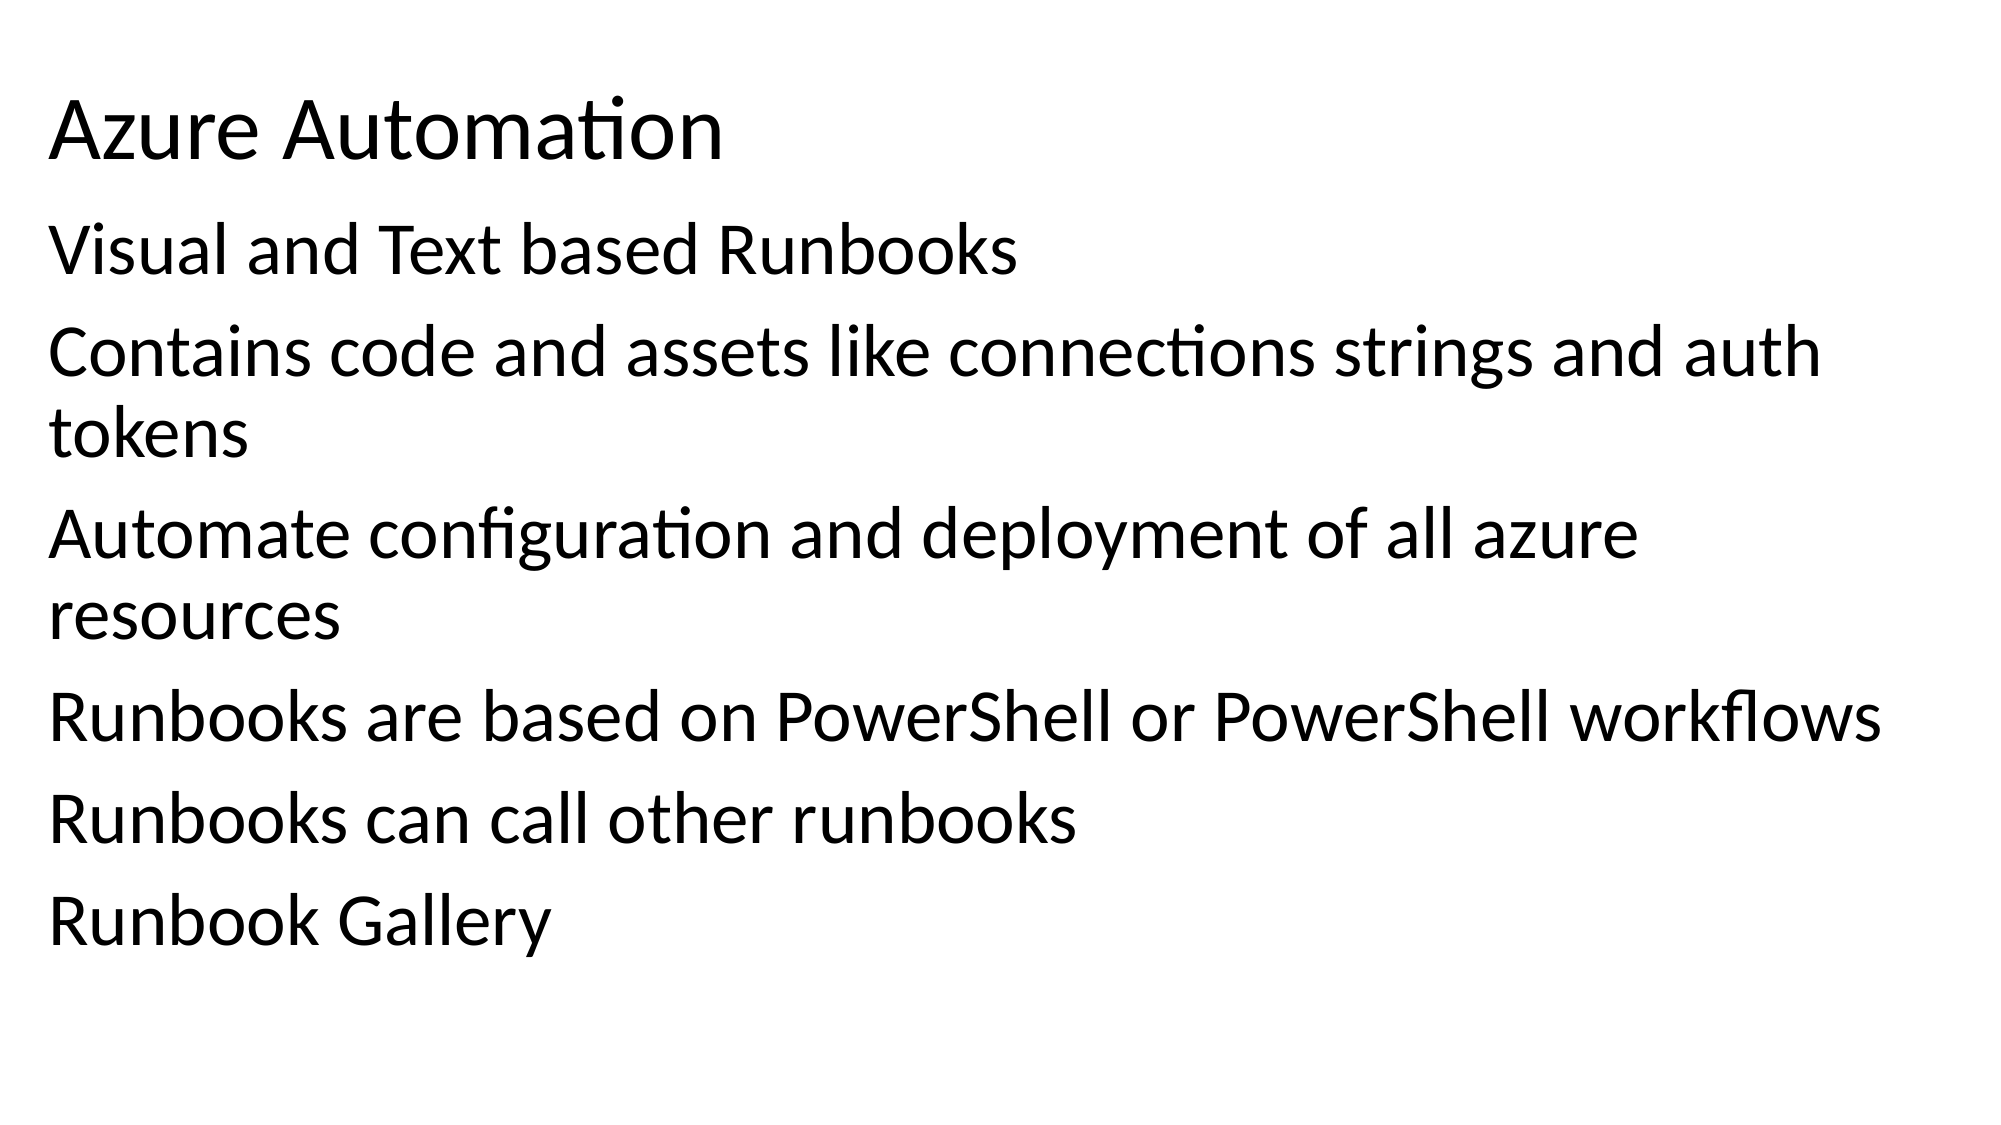

# Azure Automation
Visual and Text based Runbooks
Contains code and assets like connections strings and auth tokens
Automate configuration and deployment of all azure resources
Runbooks are based on PowerShell or PowerShell workflows
Runbooks can call other runbooks
Runbook Gallery